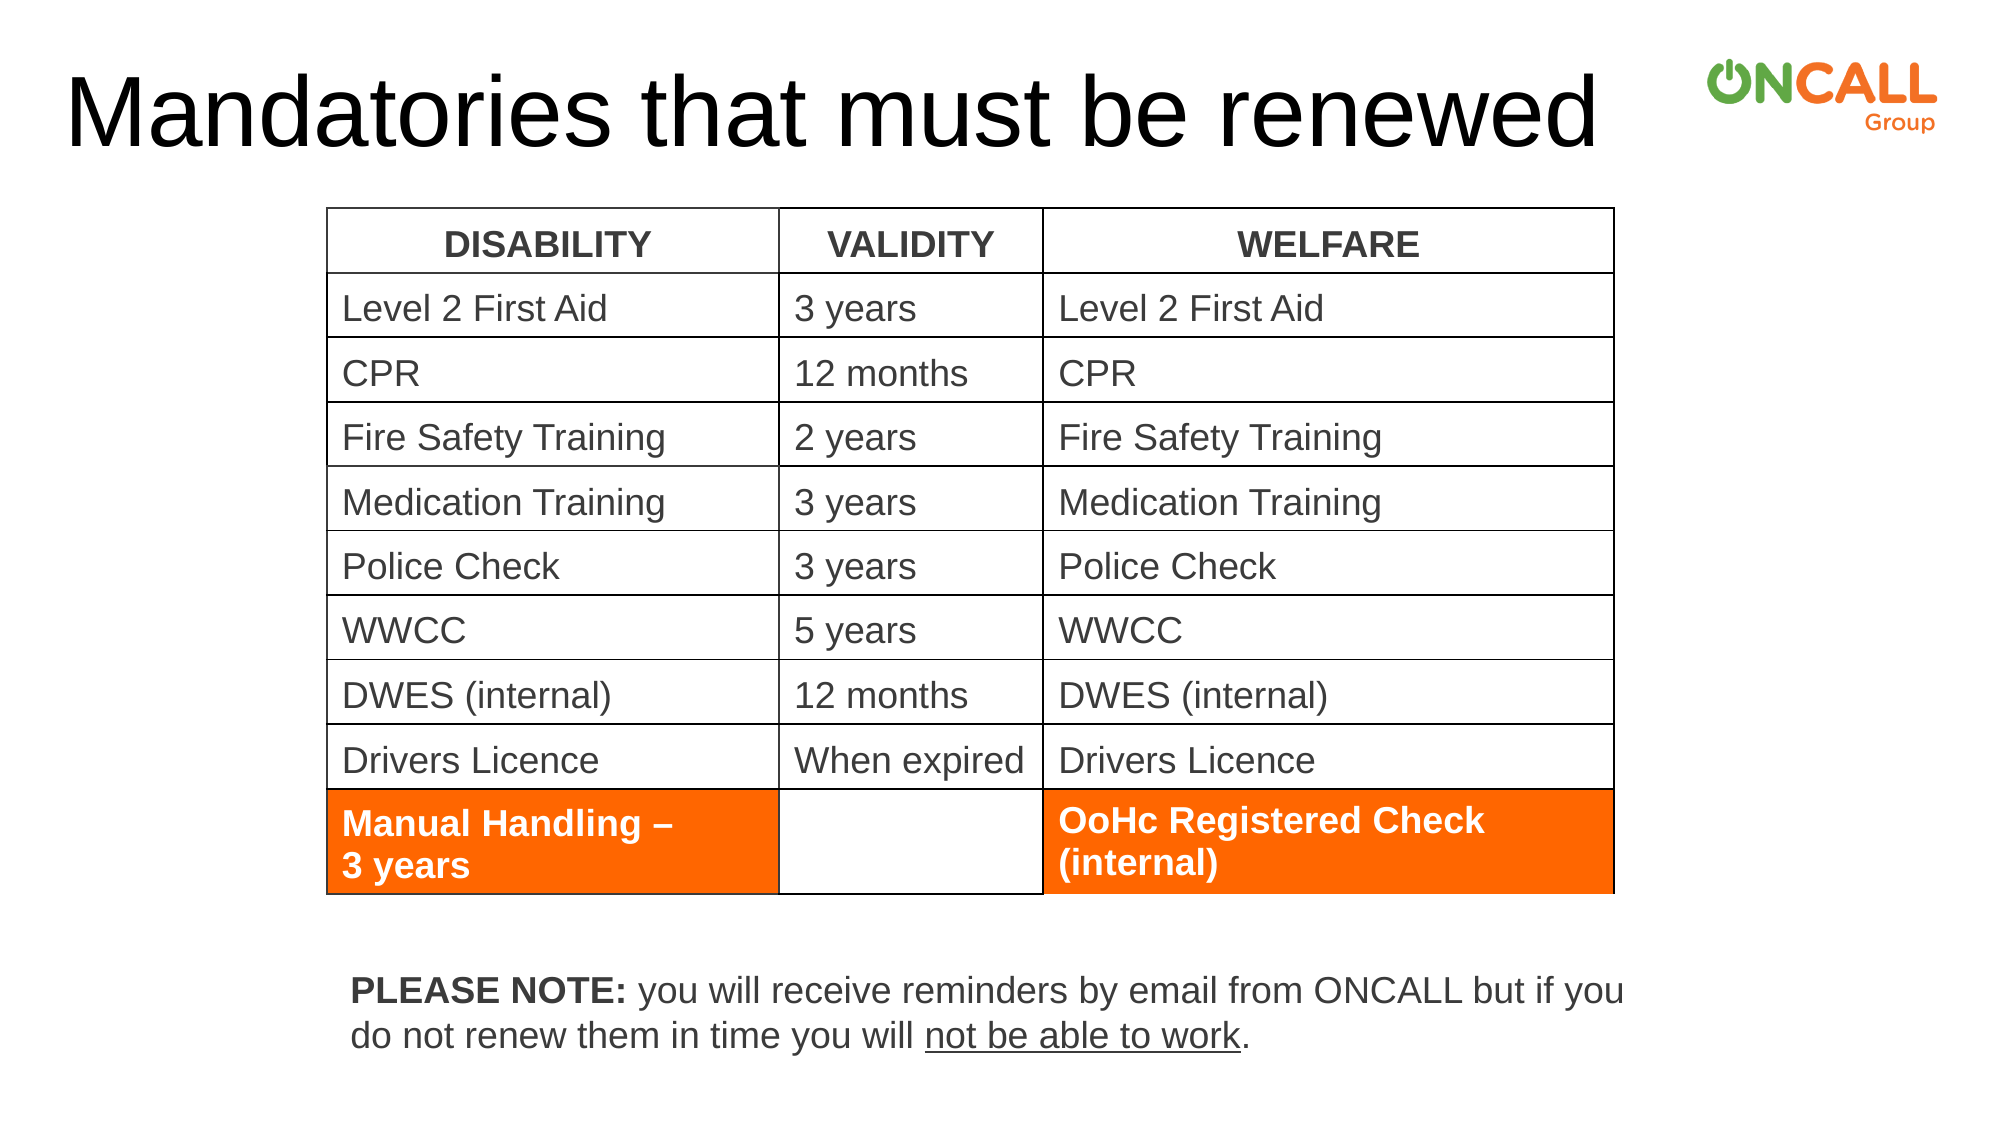

# Mandatories that must be renewed

| DISABILITY | VALIDITY | WELFARE |
| --- | --- | --- |
| Level 2 First Aid | 3 years | Level 2 First Aid |
| CPR | 12 months | CPR |
| Fire Safety Training | 2 years | Fire Safety Training |
| Medication Training | 3 years | Medication Training |
| Police Check | 3 years | Police Check |
| WWCC | 5 years | WWCC |
| DWES (internal) | 12 months | DWES (internal) |
| Drivers Licence | When expired | Drivers Licence |
| Manual Handling – 3 years |  | OoHc Registered Check (internal) |

PLEASE NOTE: you will receive reminders by email from ONCALL but if you do not renew them in time you will not be able to work.